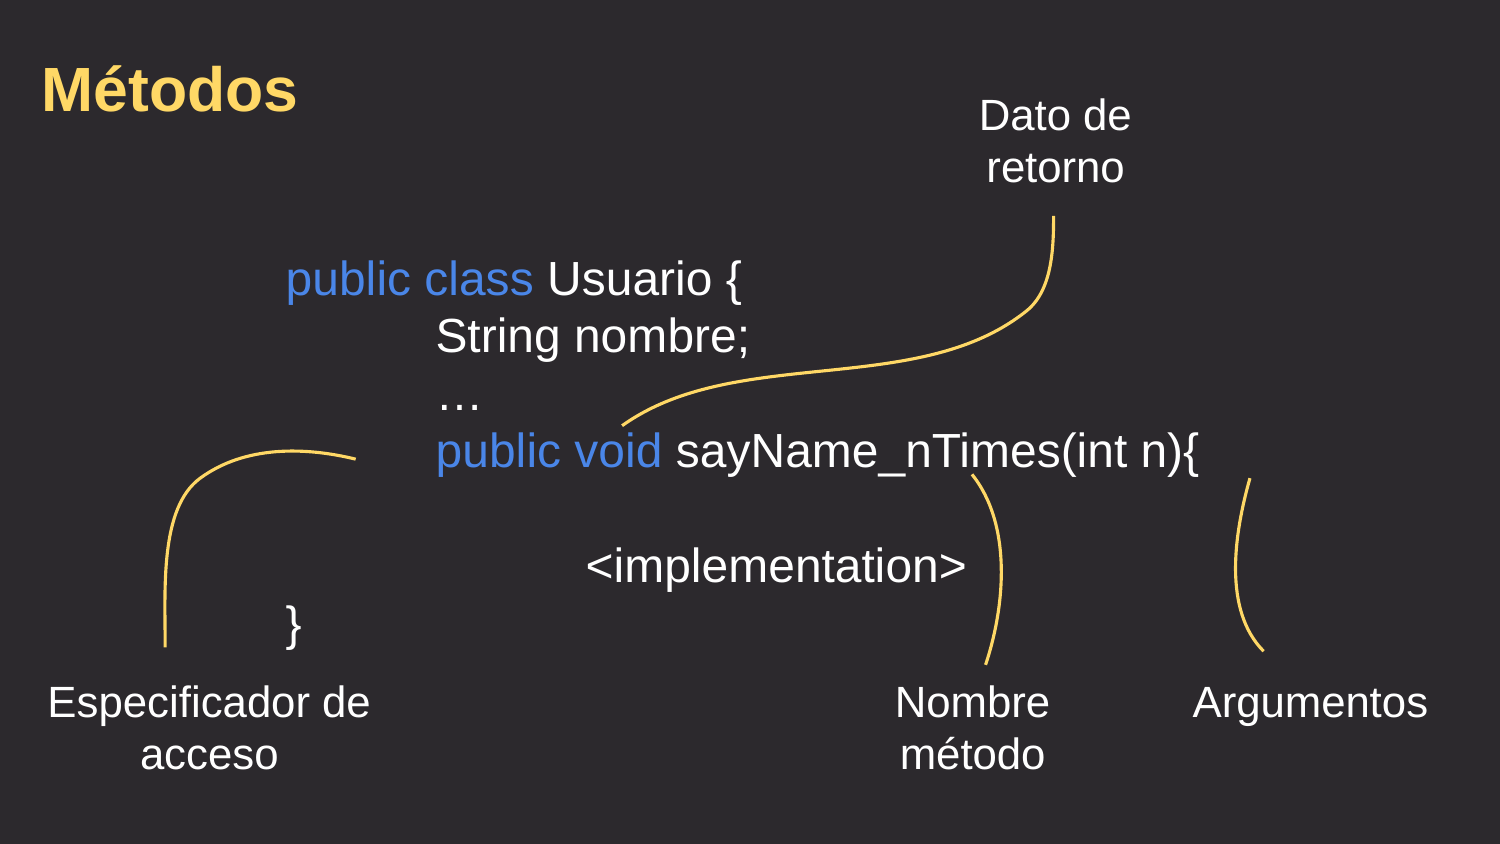

# Métodos
Dato de retorno

public class Usuario {
	String nombre;
	…
	public void sayName_nTimes(int n){

		<implementation>
}

Especificador de acceso
Nombre método
Argumentos